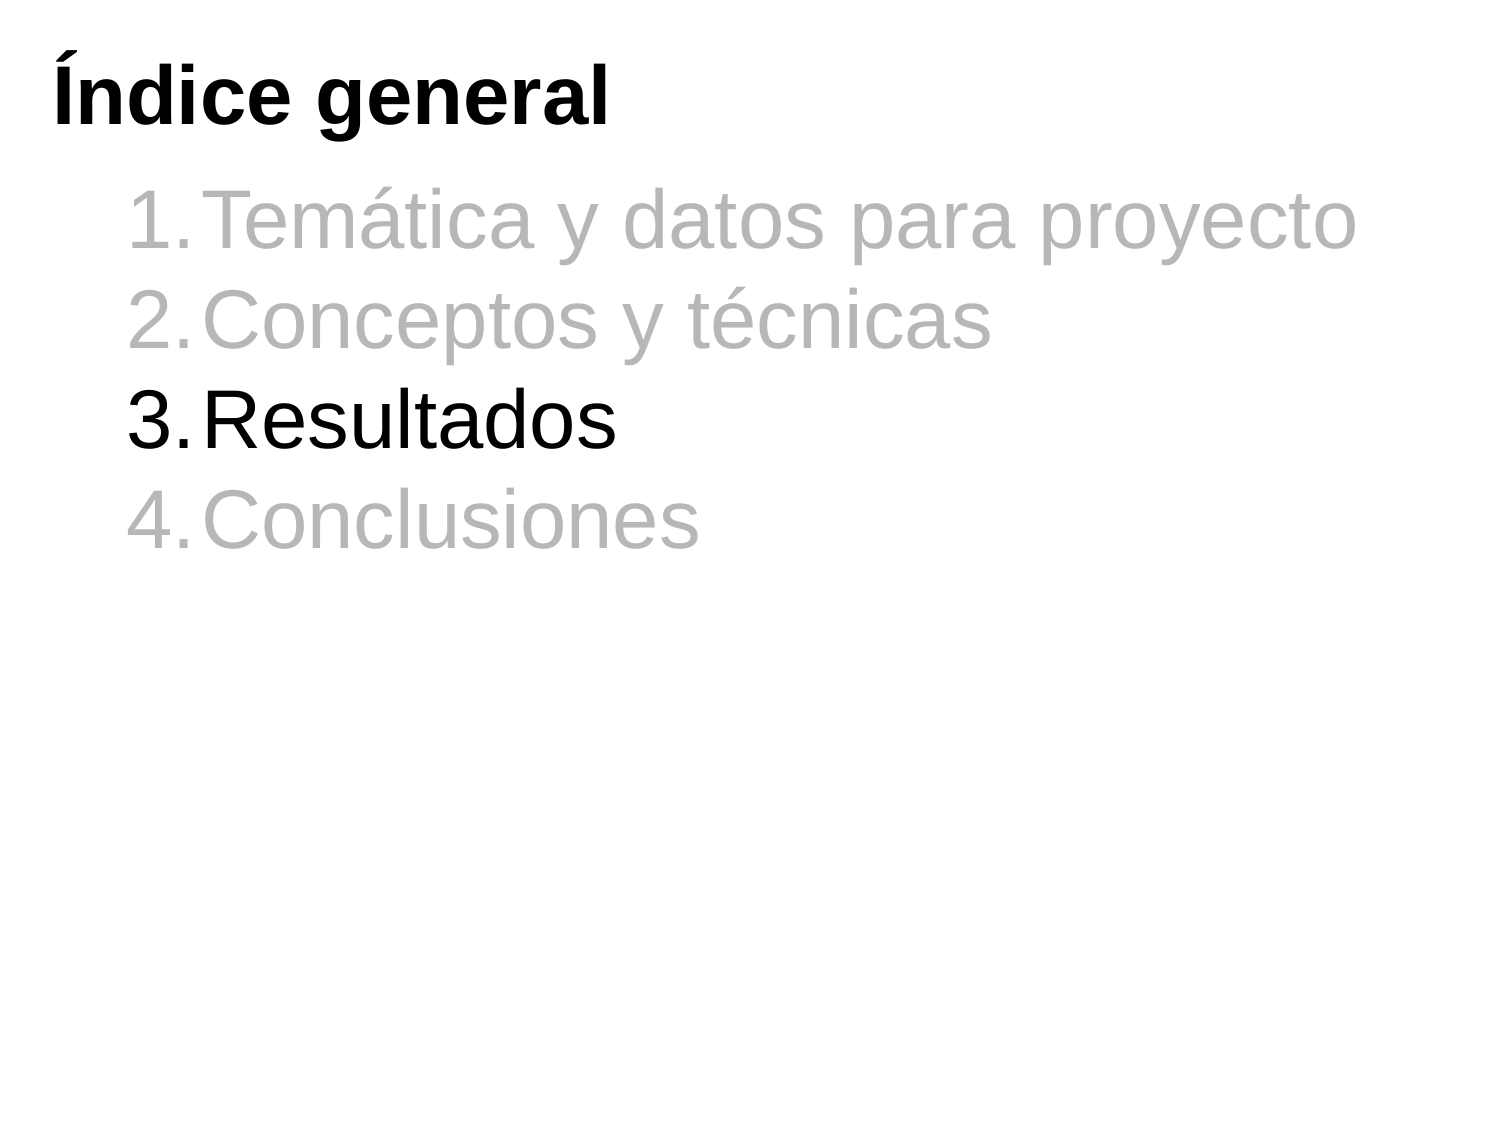

Índice general

Temática y datos para proyecto
Conceptos y técnicas
Resultados
Conclusiones